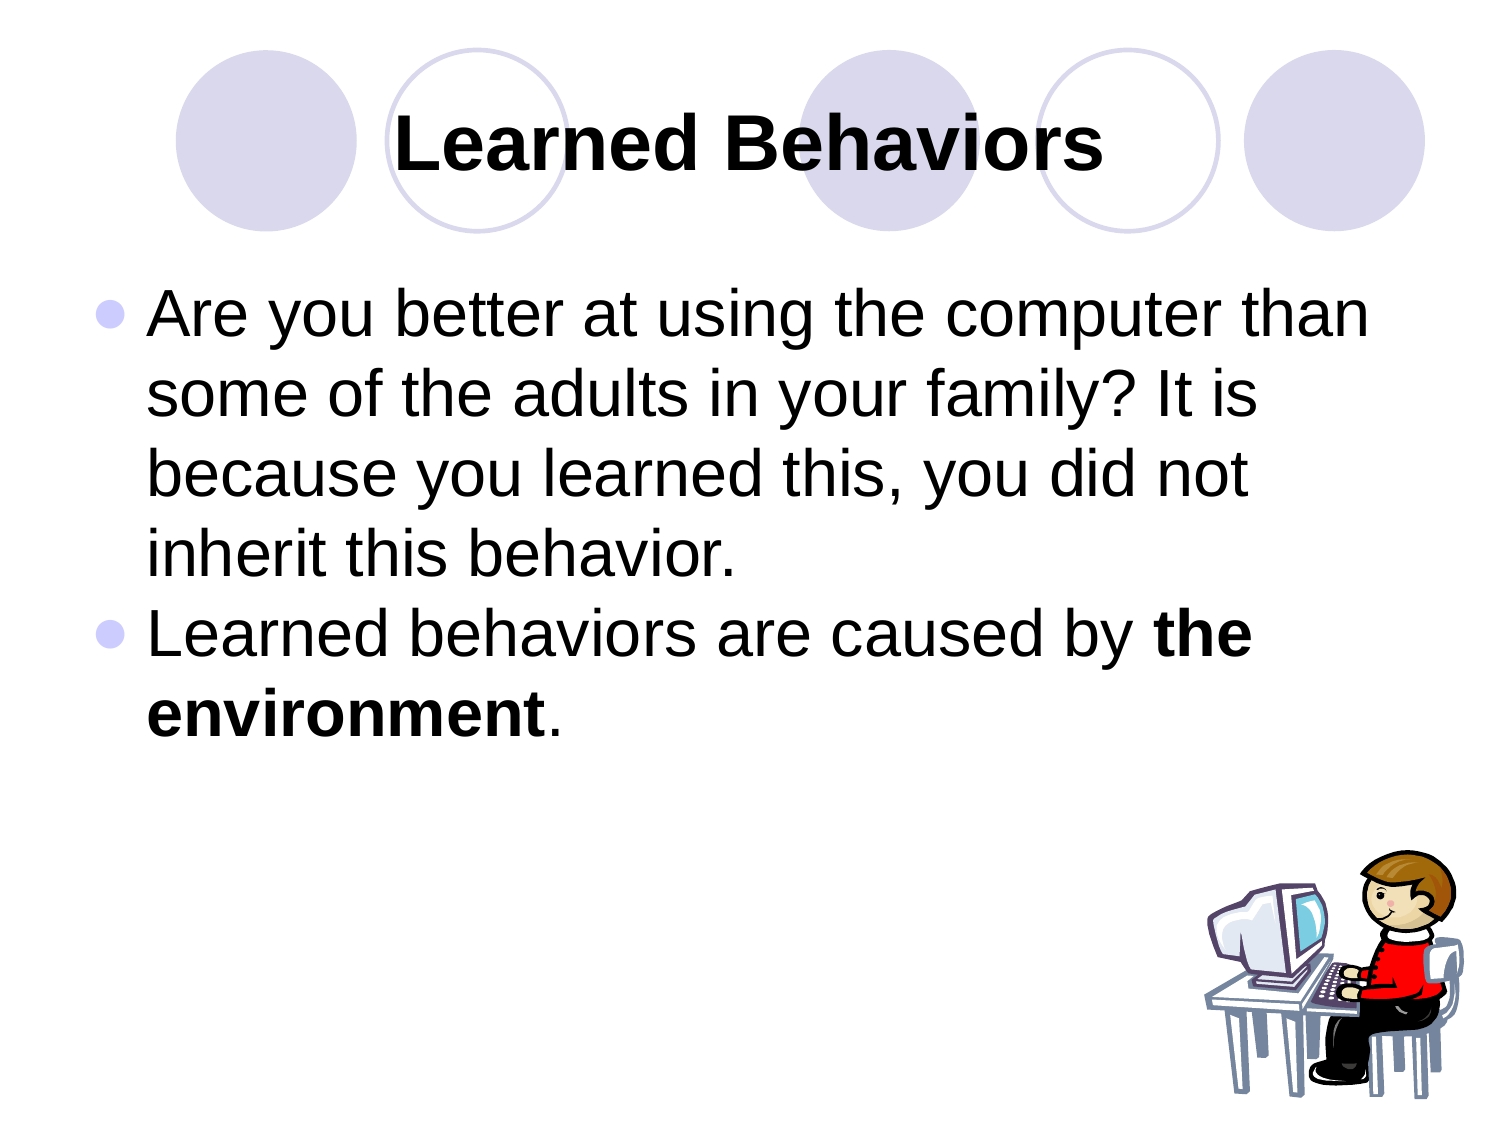

# Learned Behaviors
Are you better at using the computer than some of the adults in your family? It is because you learned this, you did not inherit this behavior.
Learned behaviors are caused by the environment.